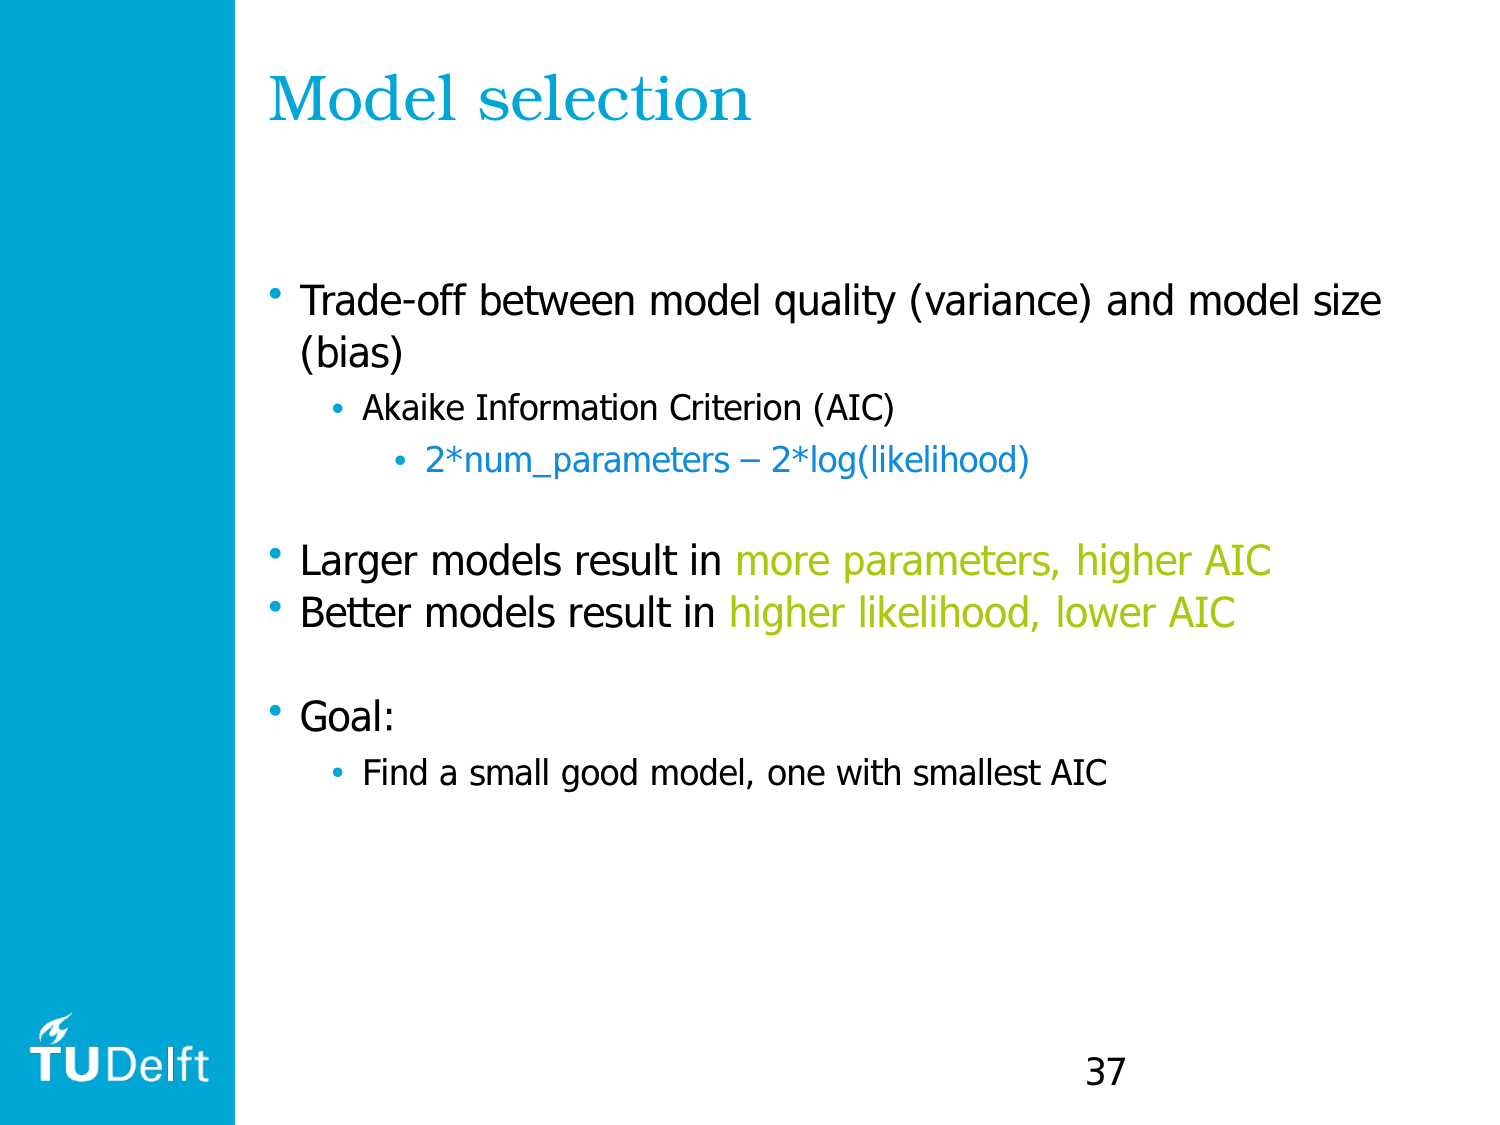

# Model selection
Trade-off between model quality (variance) and model size (bias)
Akaike Information Criterion (AIC)
2*num_parameters – 2*log(likelihood)

Larger models result in more parameters, higher AIC
Better models result in higher likelihood, lower AIC

Goal:
Find a small good model, one with smallest AIC
37